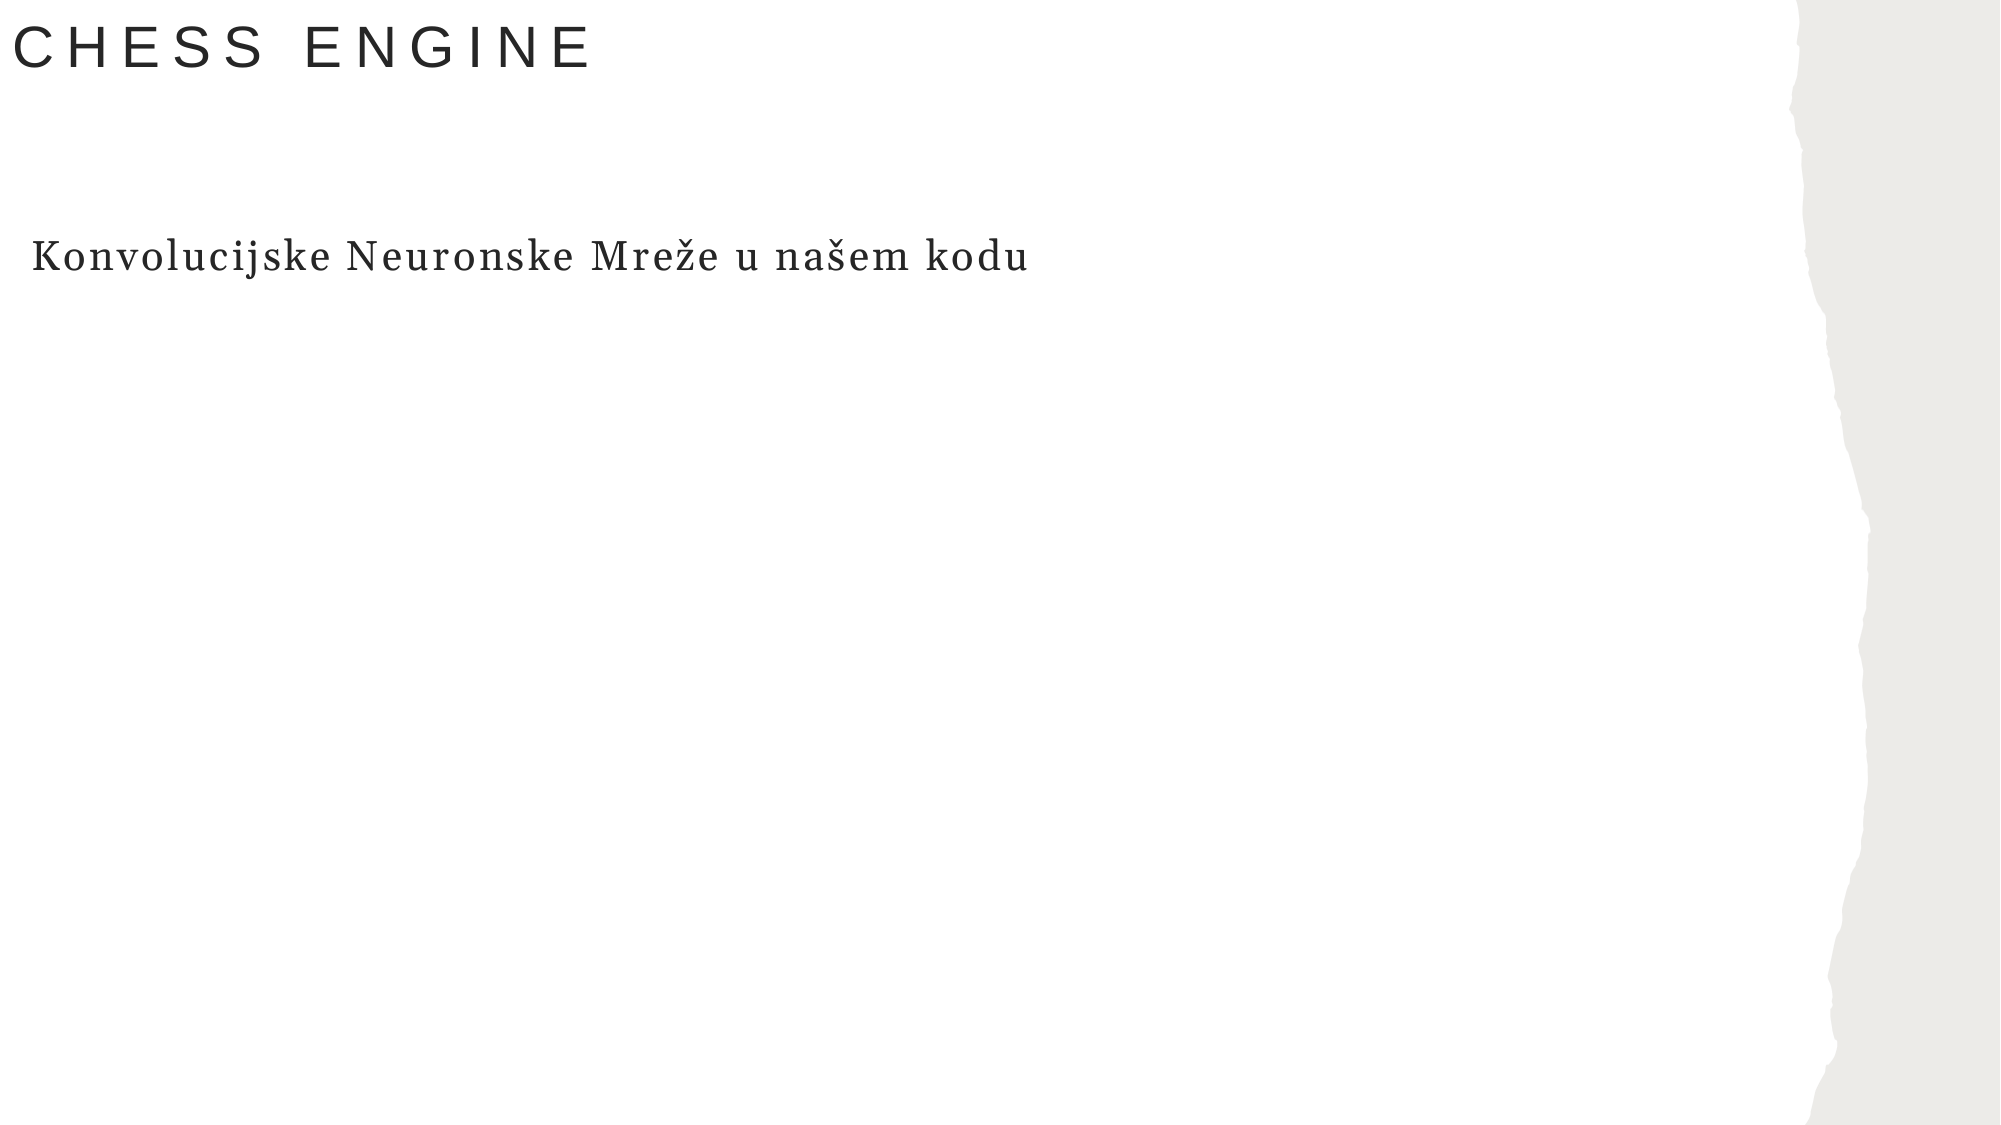

# CHESS ENGINE
Konvolucijske Neuronske Mreže u našem kodu